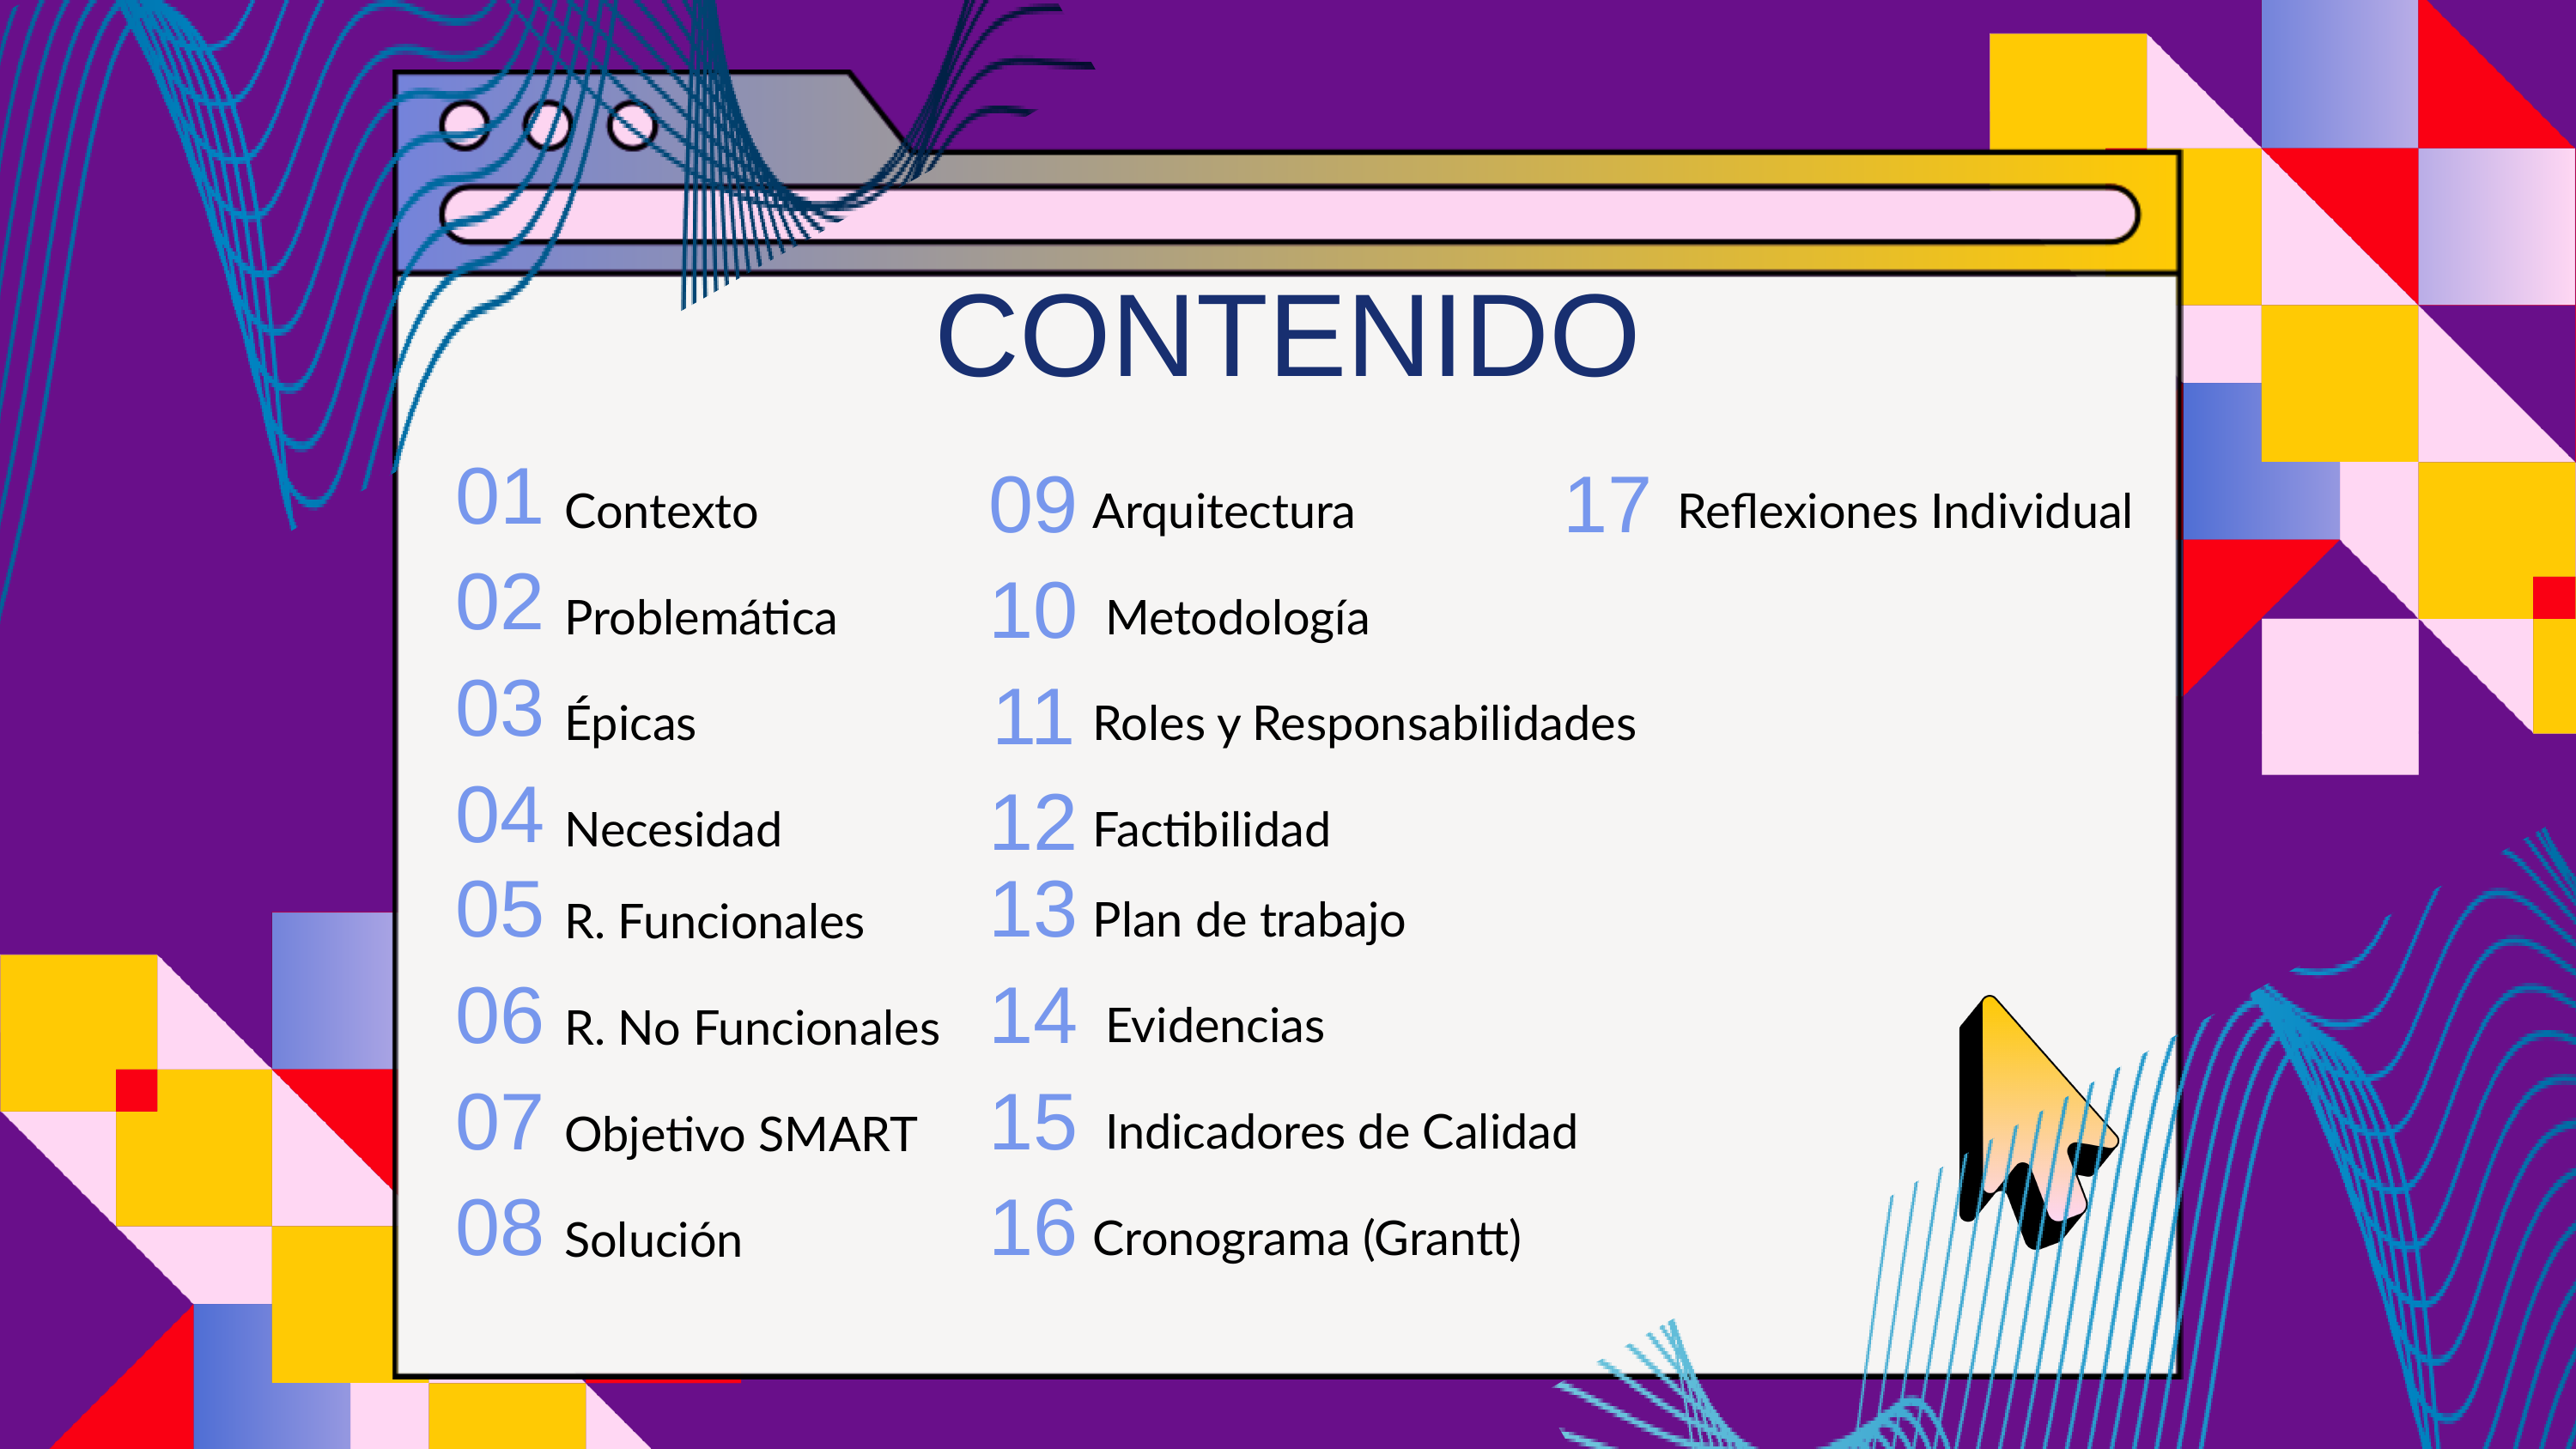

CONTENIDO
Contexto
Problemática
Épicas
Necesidad
Arquitectura
 Metodología
Roles y Responsabilidades
Factibilidad
 Reflexiones Individual
01
02
03
04
09
10
11
12
17
Plan de trabajo
 Evidencias
 Indicadores de Calidad
Cronograma (Grantt)
R. Funcionales
R. No Funcionales
Objetivo SMART
Solución
05
06
07
08
13
14
15
16